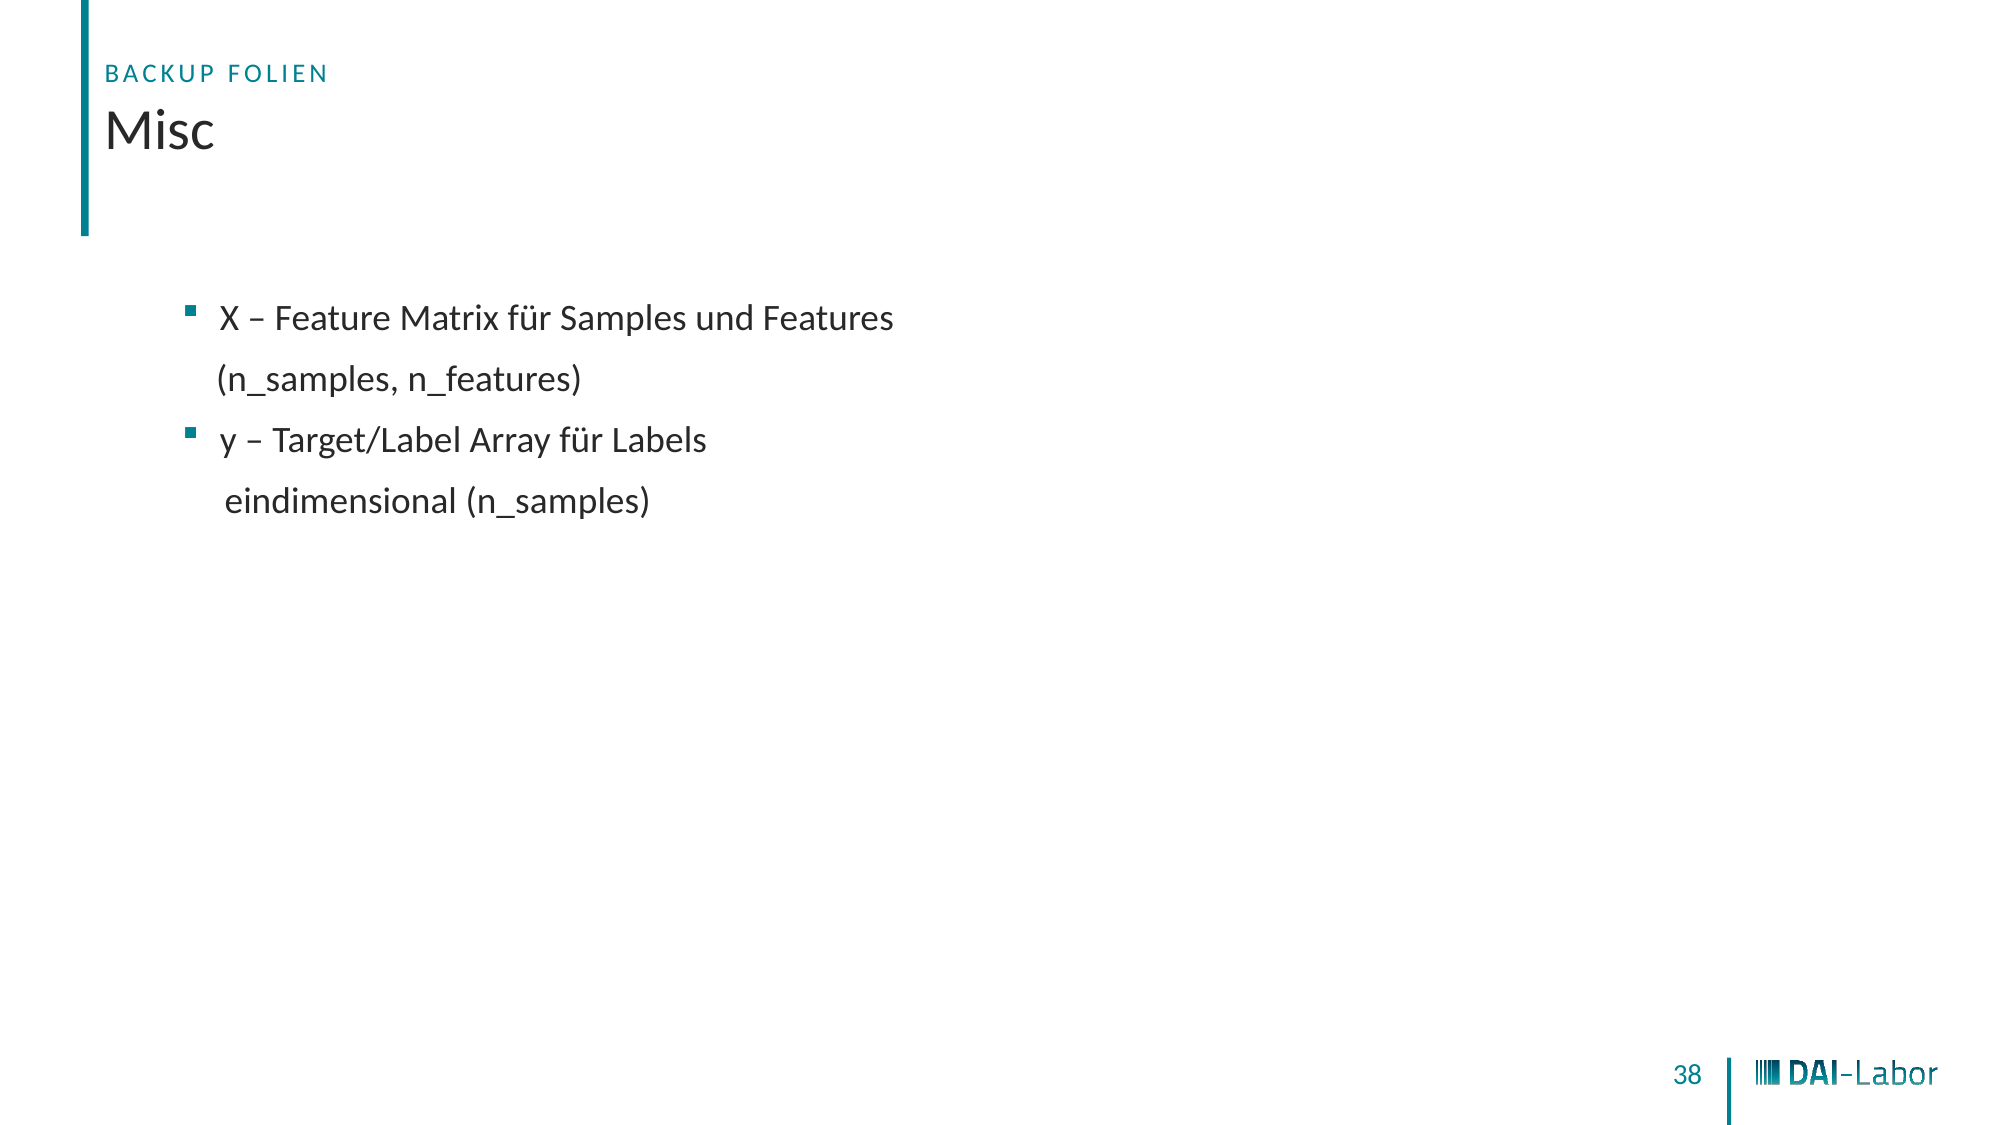

BACKUP FOLIEN

# Misc

X – Feature Matrix für Samples und Features
    (n_samples, n_features)
y – Target/Label Array für Labels
     eindimensional (n_samples)

38